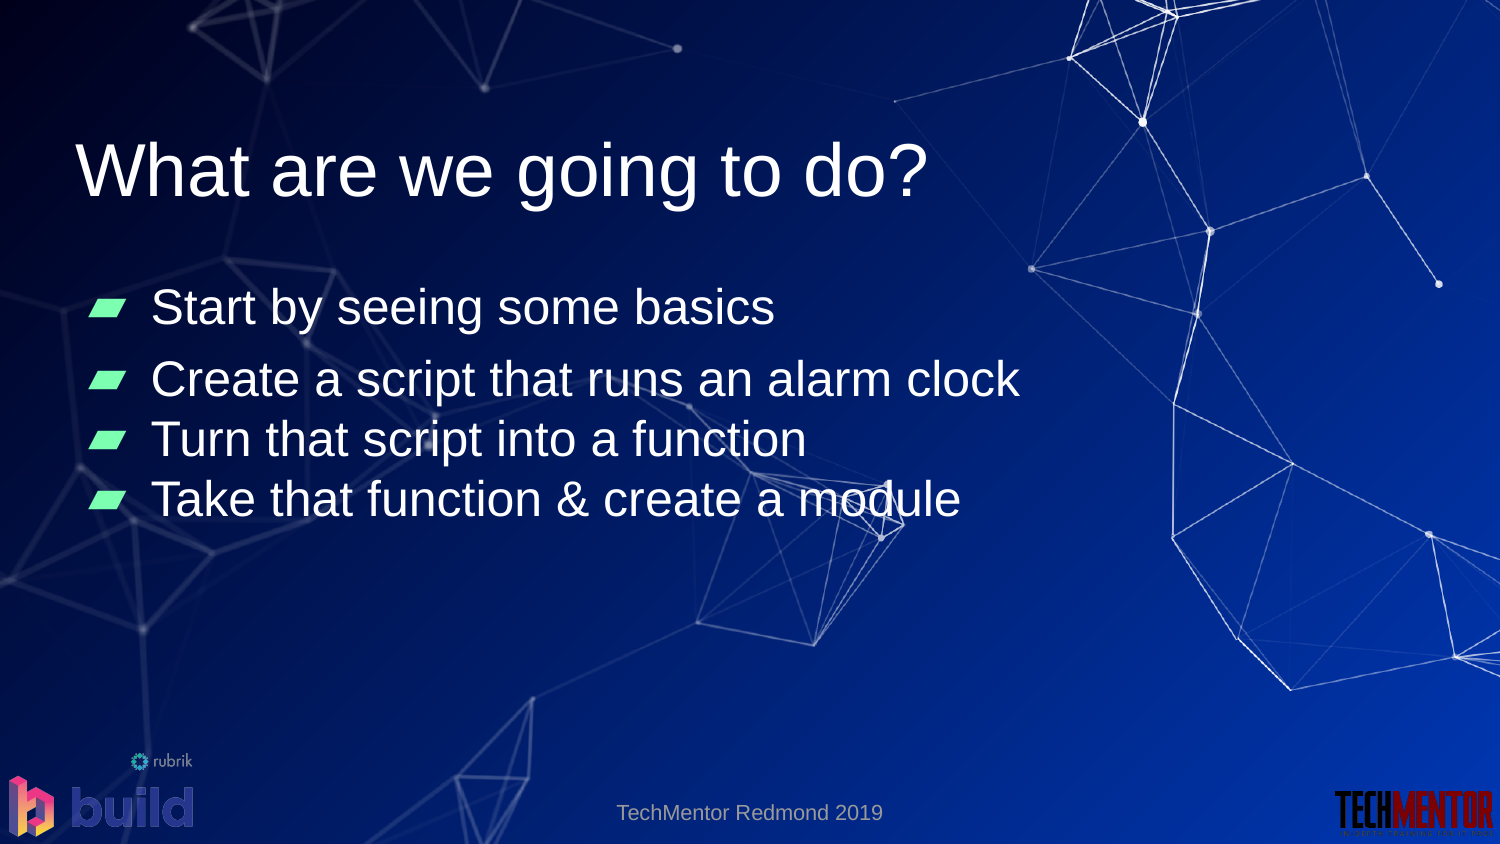

# What are we going to do?
Start by seeing some basics
Create a script that runs an alarm clock
Turn that script into a function
Take that function & create a module